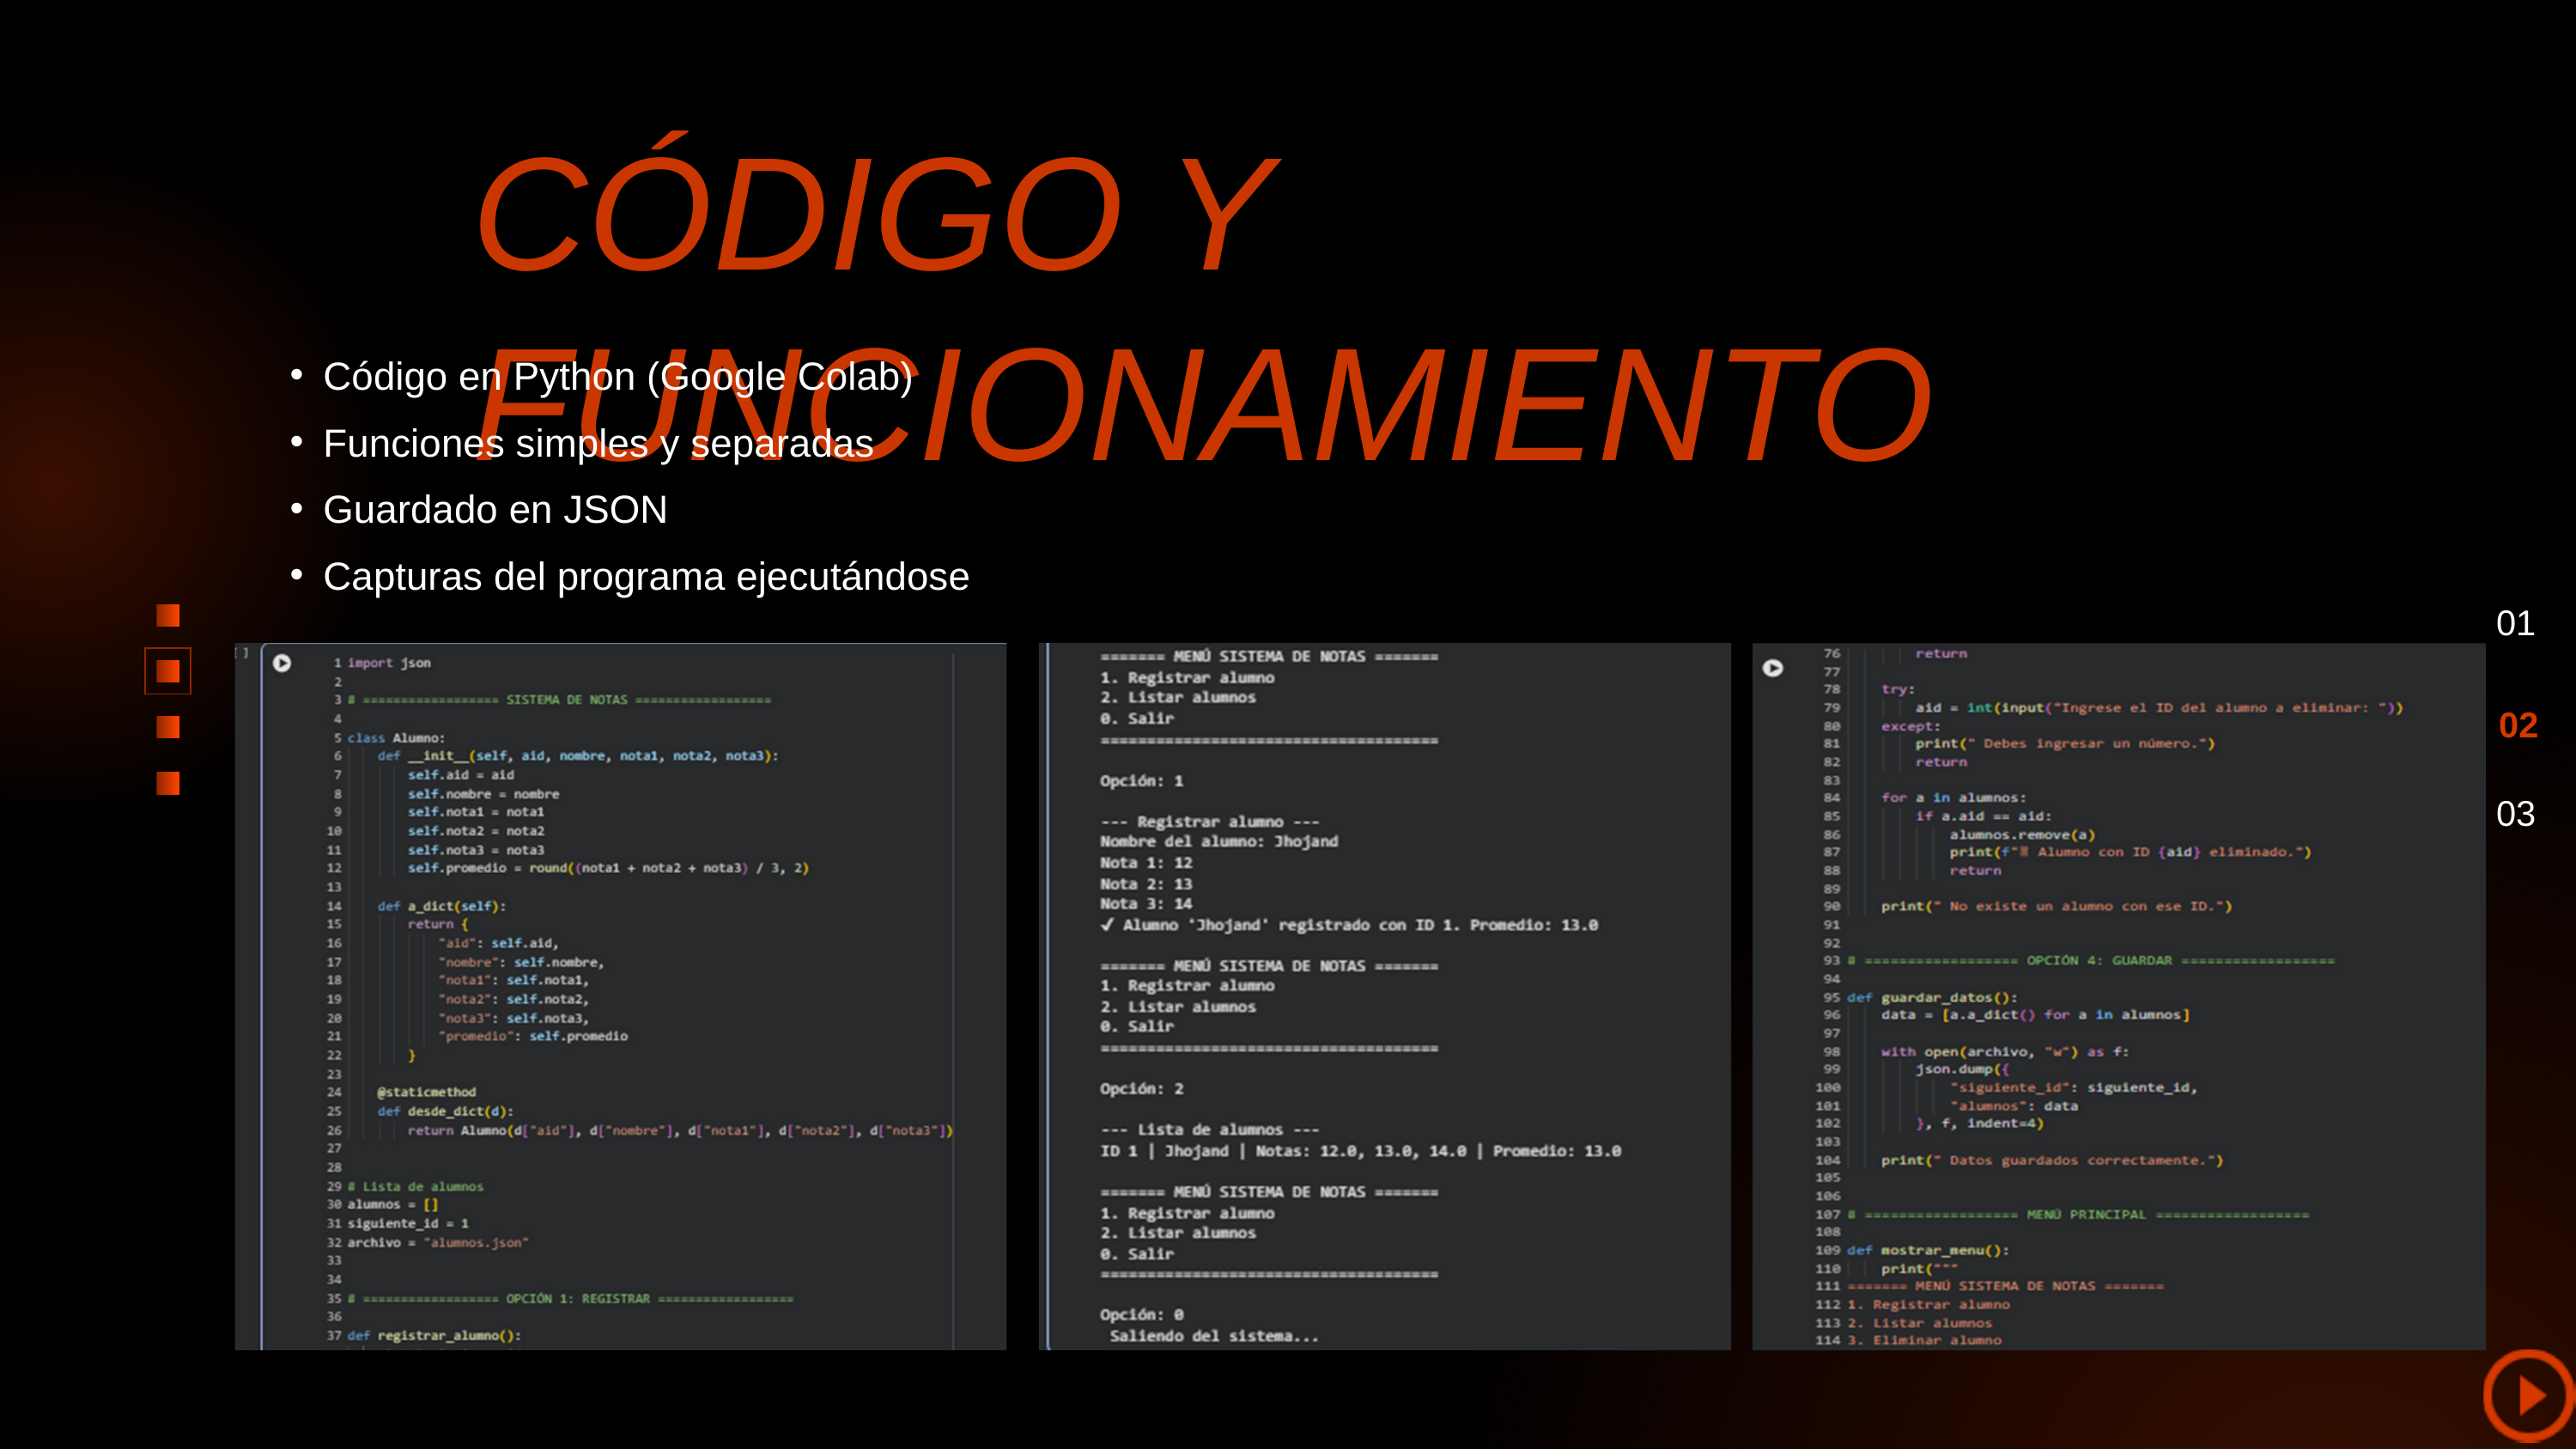

CÓDIGO Y FUNCIONAMIENTO
Código en Python (Google Colab)
Funciones simples y separadas
Guardado en JSON
Capturas del programa ejecutándose

01

02

03